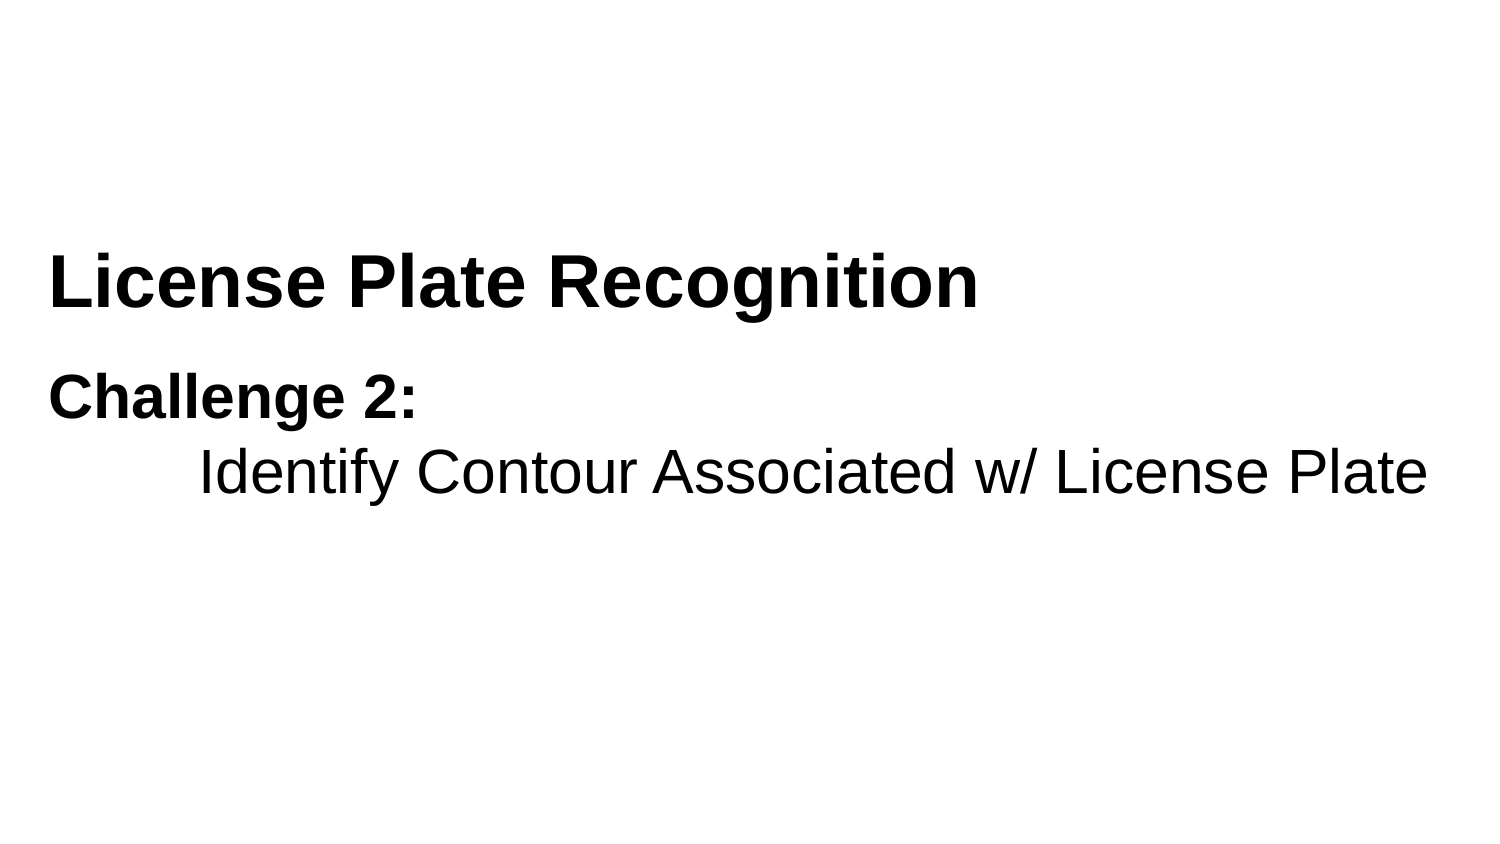

# License Plate Recognition
Challenge 2:
	Identify Contour Associated w/ License Plate